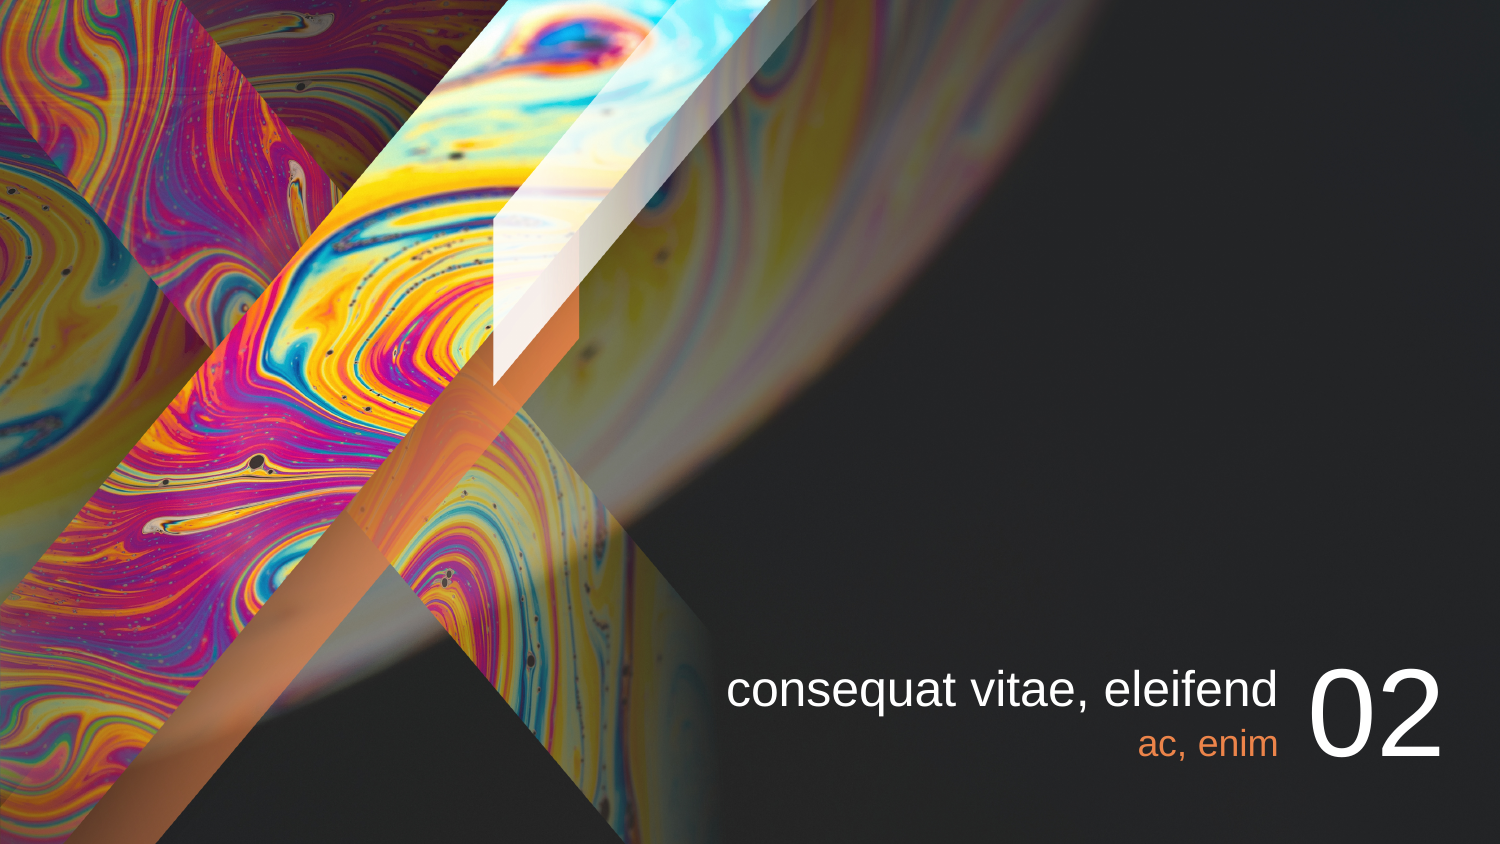

02
# consequat vitae, eleifend
ac, enim